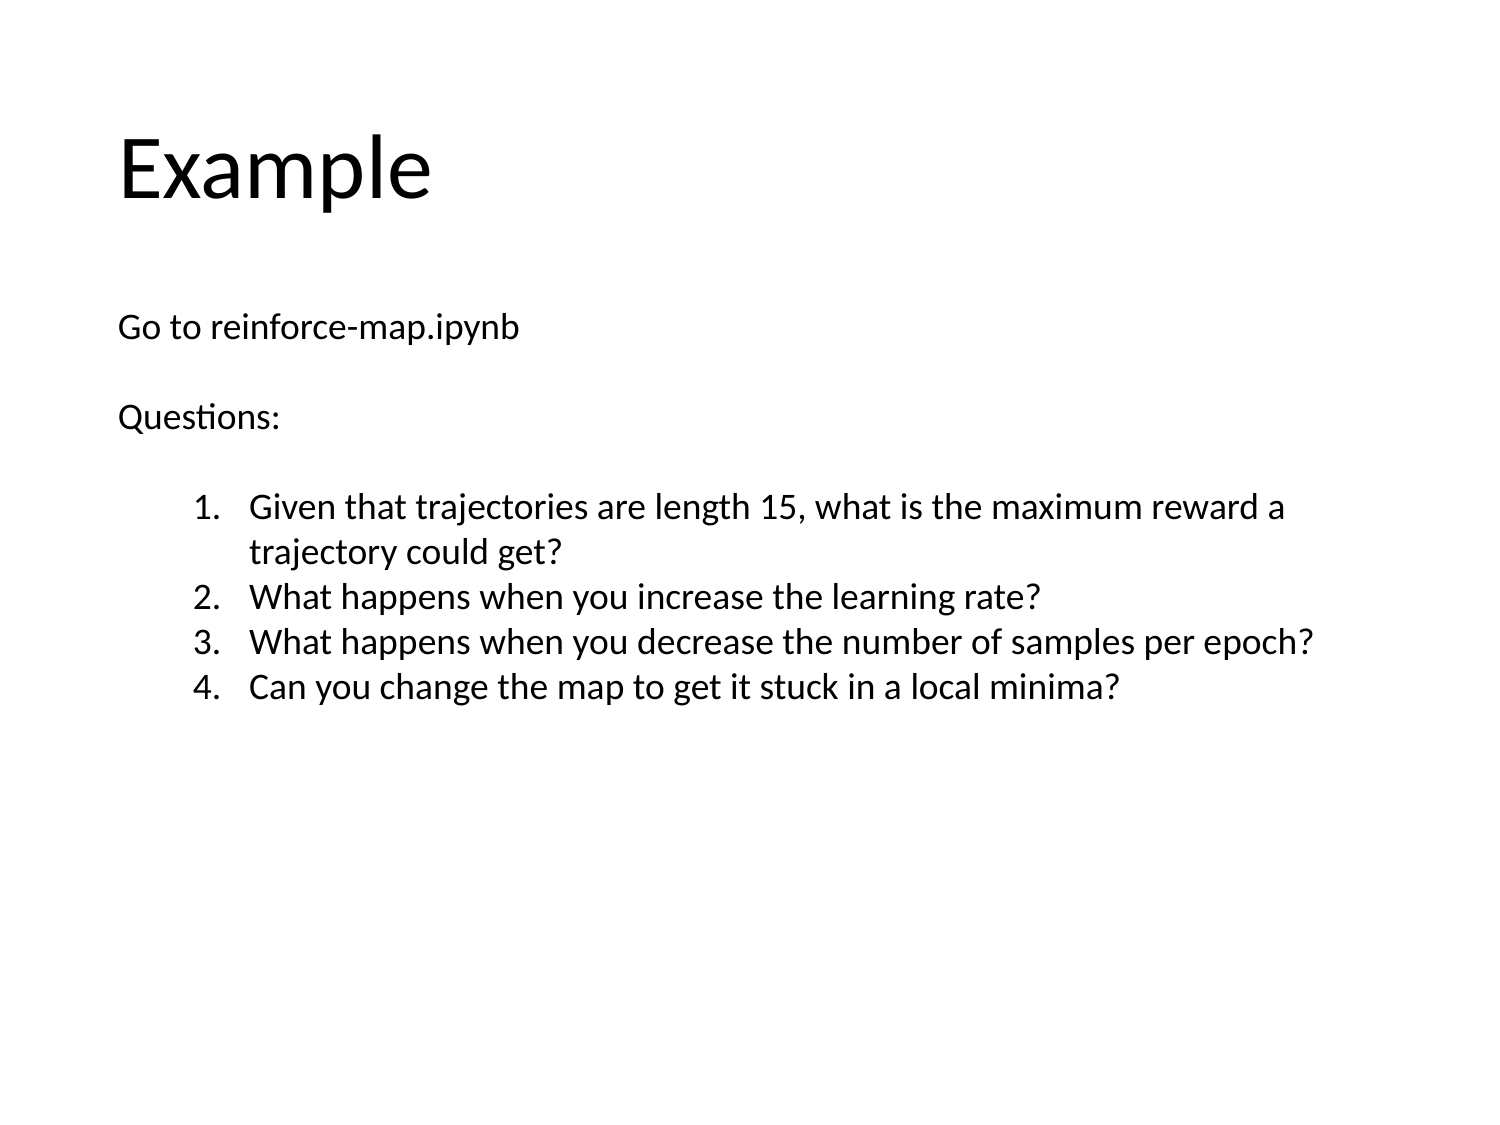

# Example
Go to reinforce-map.ipynb

Questions:

Given that trajectories are length 15, what is the maximum reward a trajectory could get?
What happens when you increase the learning rate?
What happens when you decrease the number of samples per epoch?
Can you change the map to get it stuck in a local minima?